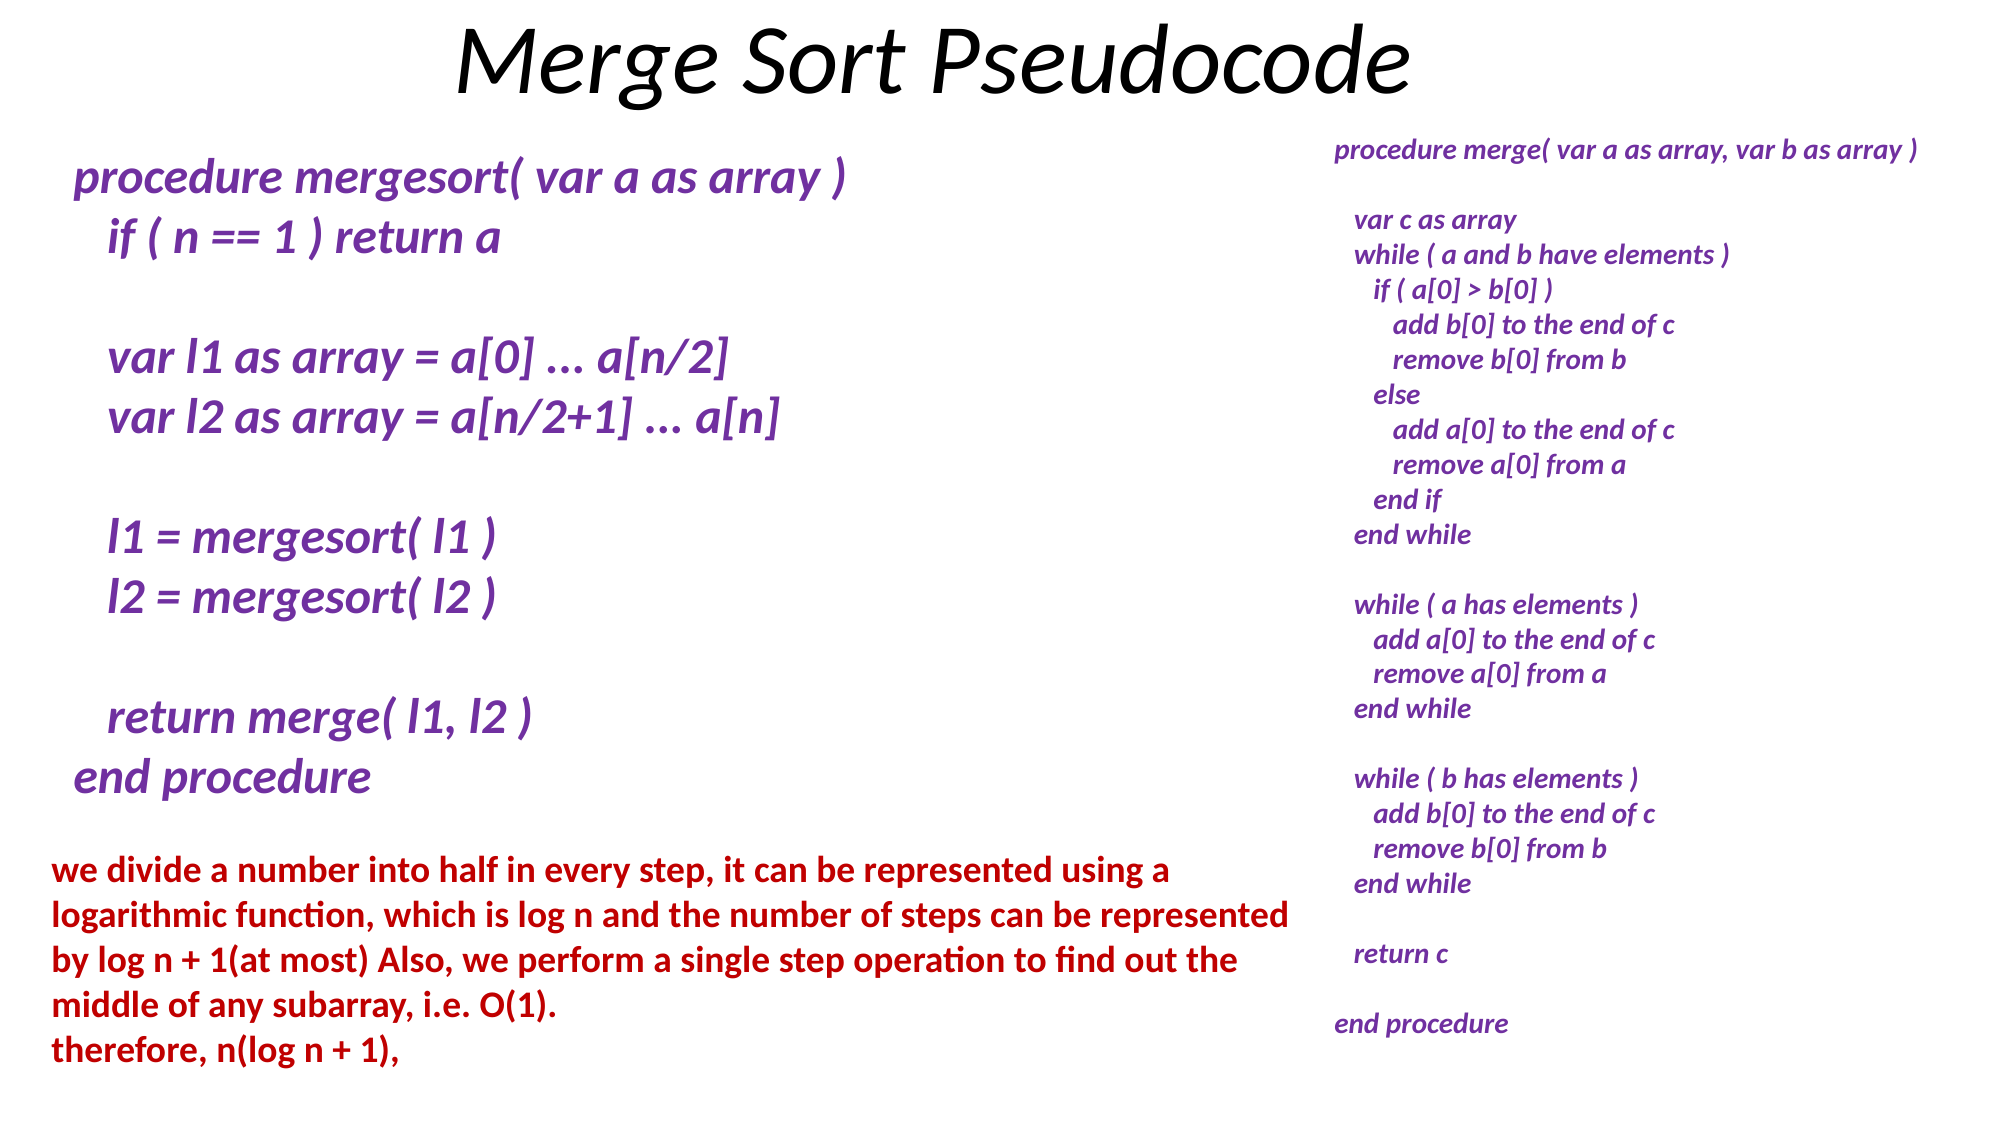

# Merge Sort Pseudocode

procedure merge( var a as array, var b as array )

   var c as array
   while ( a and b have elements )
      if ( a[0] > b[0] )
         add b[0] to the end of c
         remove b[0] from b
      else
         add a[0] to the end of c
         remove a[0] from a
      end if
   end while

   while ( a has elements )
      add a[0] to the end of c
      remove a[0] from a
   end while

   while ( b has elements )
      add b[0] to the end of c
      remove b[0] from b
   end while

   return c

end procedure
procedure mergesort( var a as array )
   if ( n == 1 ) return a

   var l1 as array = a[0] ... a[n/2]
   var l2 as array = a[n/2+1] ... a[n]

   l1 = mergesort( l1 )
   l2 = mergesort( l2 )

   return merge( l1, l2 )
end procedure

we divide a number into half in every step, it can be represented using a logarithmic function, which is log n and the number of steps can be represented by log n + 1(at most) Also, we perform a single step operation to find out the middle of any subarray, i.e. O(1).
therefore, n(log n + 1),